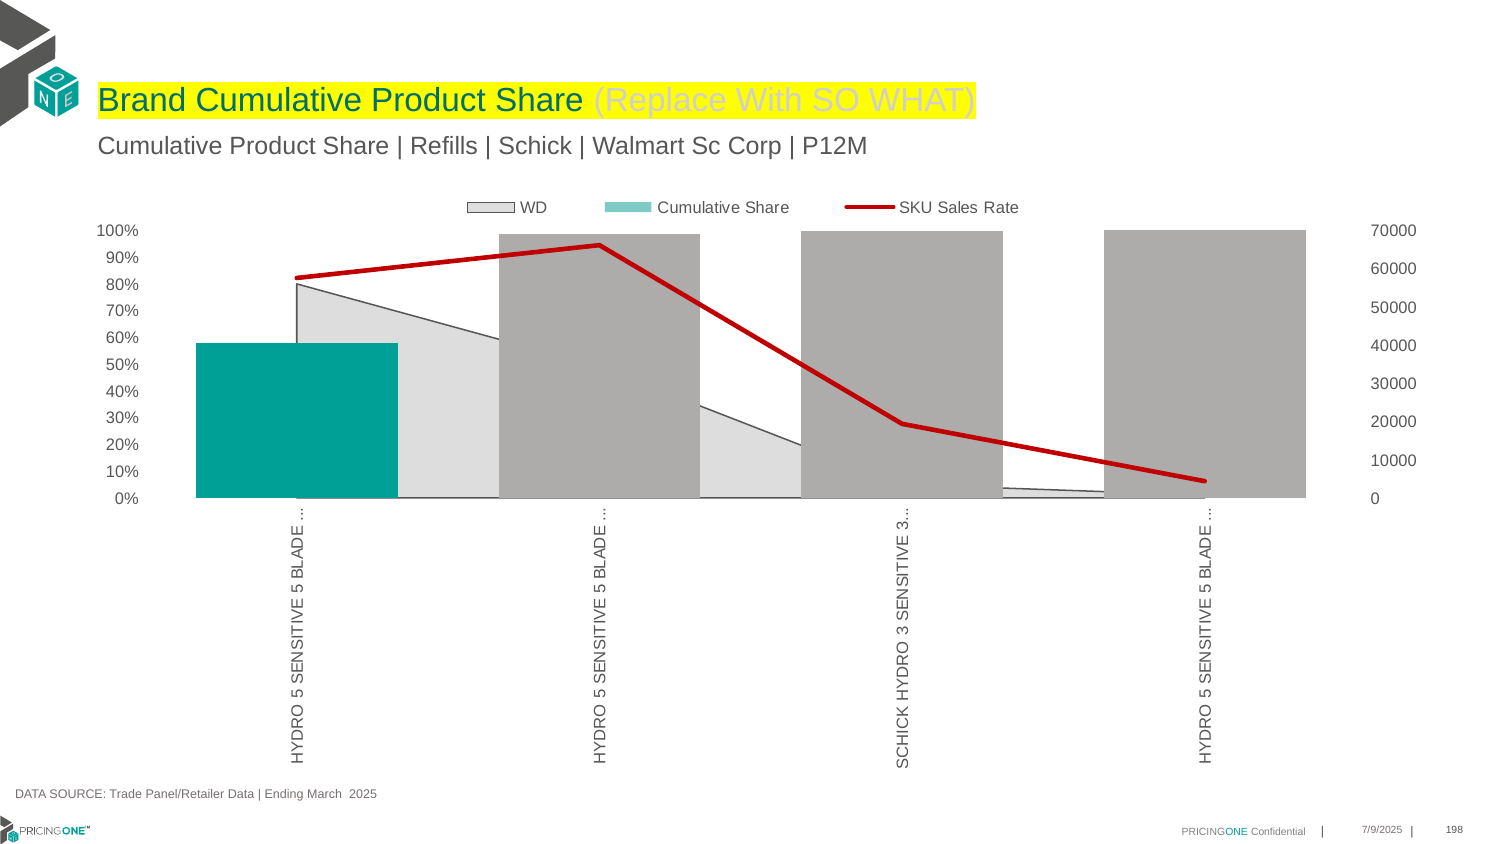

# Brand Cumulative Product Share (Replace With SO WHAT)
Cumulative Product Share | Refills | Schick | Walmart Sc Corp | P12M

### Chart

| Category | WD | Cumulative Share | SKU Sales Rate |
|---|---|---|---|
| HYDRO 5 SENSITIVE 5 BLADE REFILL SENSITIVE 6CT | 0.8 | 0.5792885915668428 | 57541.3875 |
| HYDRO 5 SENSITIVE 5 BLADE REFILL SENSITIVE 12CT | 0.49 | 0.9870186711365647 | 66122.91836734694 |
| SCHICK HYDRO 3 SENSITIVE 3 BLADE REFILL SENSITIVE 5CT | 0.05 | 0.9992134892260608 | 19381.2 |
| HYDRO 5 SENSITIVE 5 BLADE REFILL SENSITIVE 4CT | 0.01 | 0.9997620333002369 | 4359.0 |
DATA SOURCE: Trade Panel/Retailer Data | Ending March  2025

7/9/2025
198